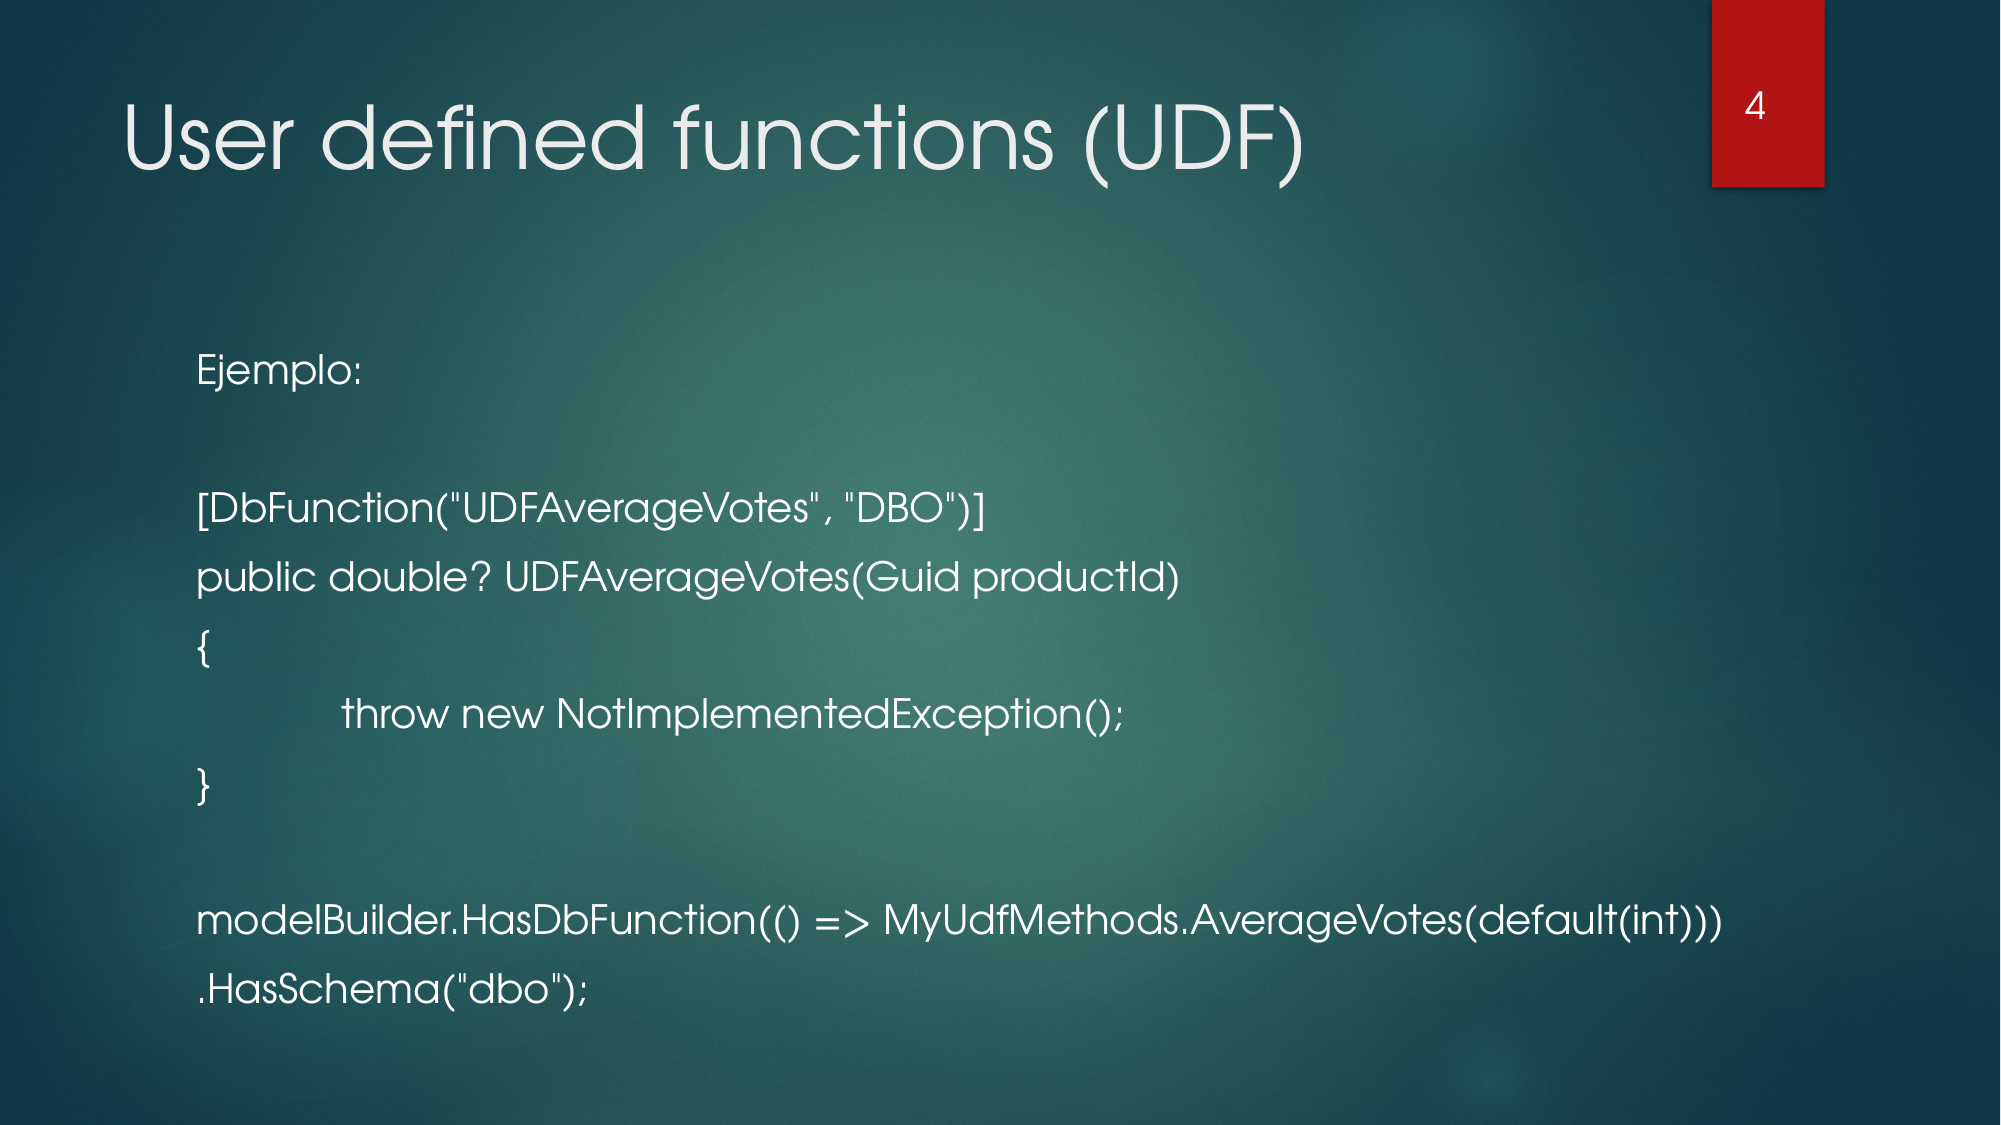

# User defined functions (UDF)
4
Ejemplo:

[DbFunction("UDFAverageVotes", "DBO")]
public double? UDFAverageVotes(Guid productId)
{
	throw new NotImplementedException();
}

modelBuilder.HasDbFunction(() => MyUdfMethods.AverageVotes(default(int)))
.HasSchema("dbo");